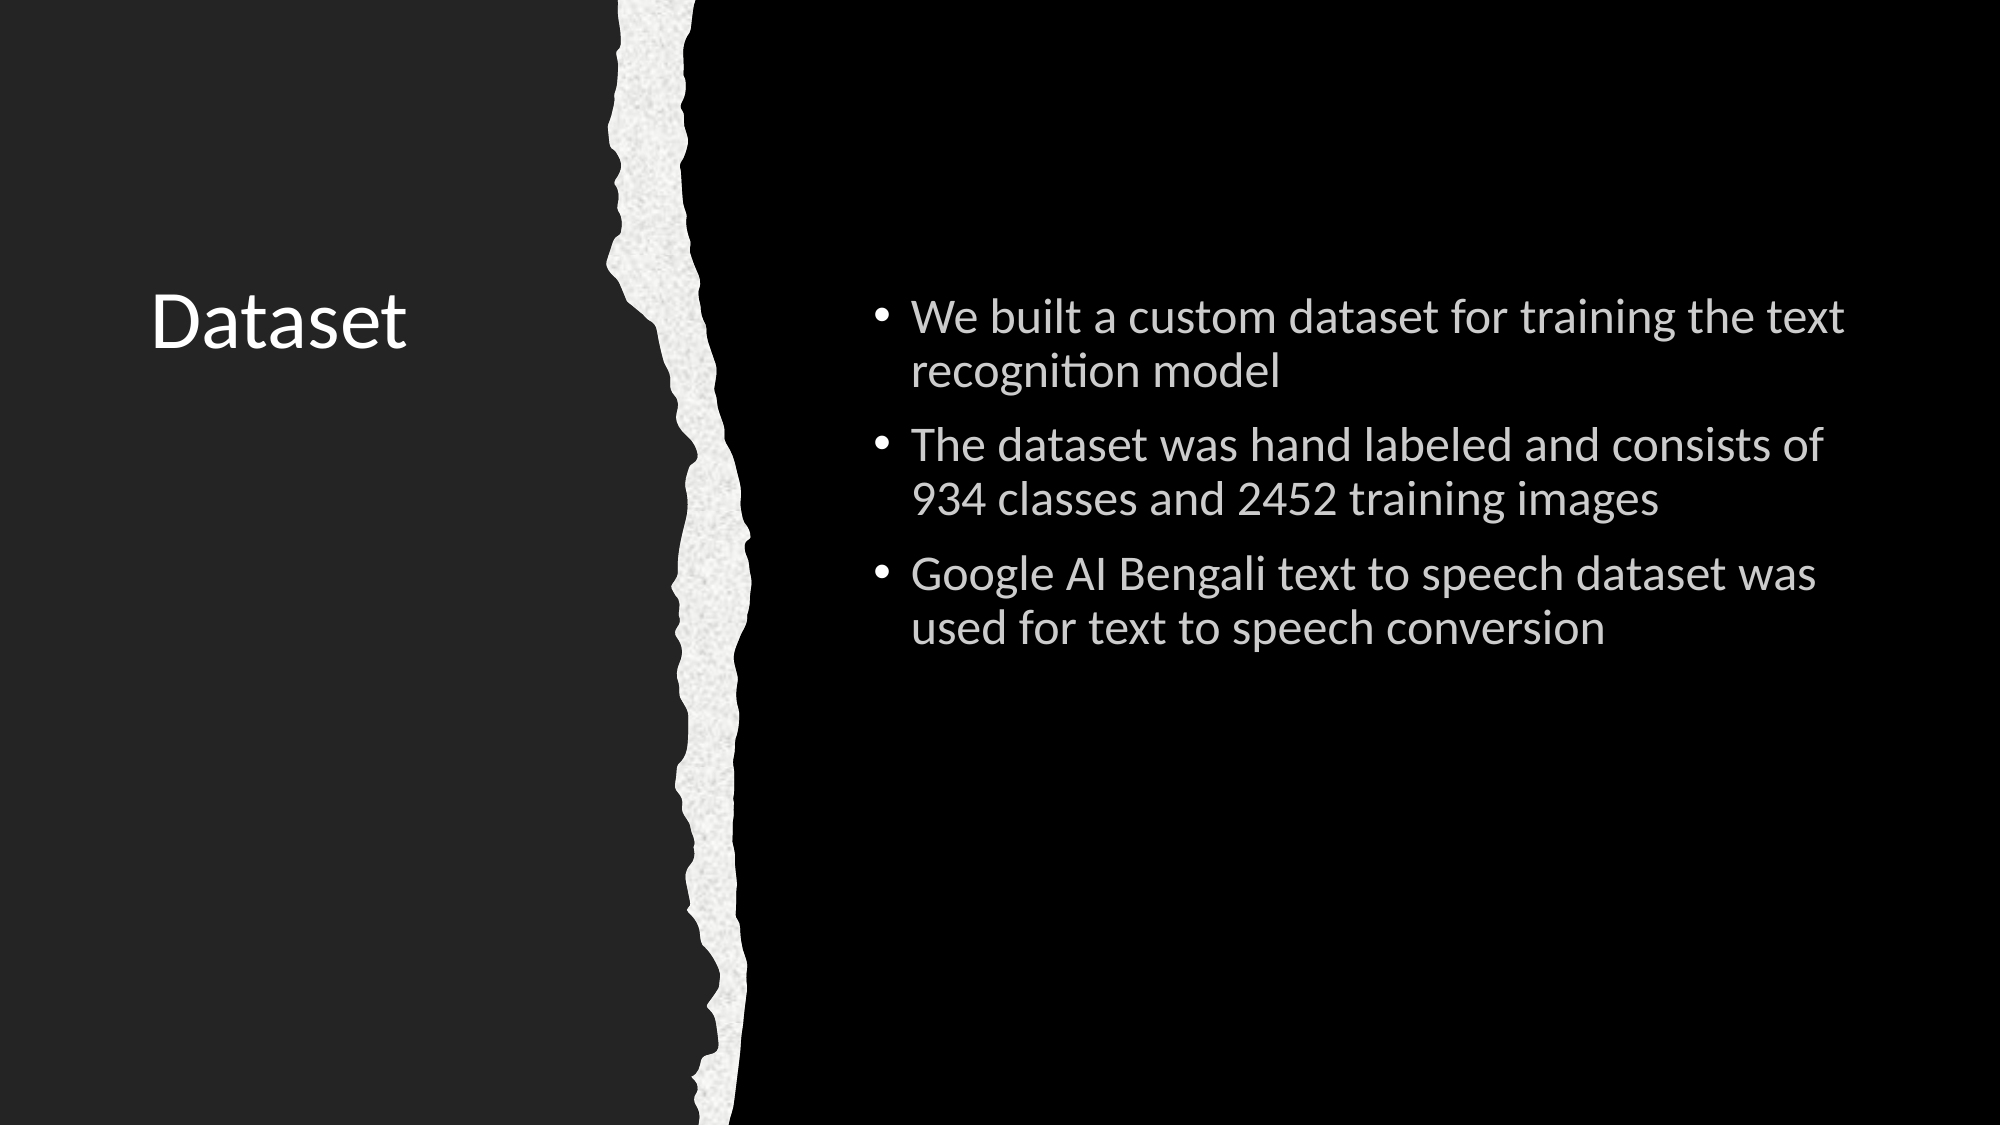

# Dataset
We built a custom dataset for training the text recognition model
The dataset was hand labeled and consists of 934 classes and 2452 training images
Google AI Bengali text to speech dataset was used for text to speech conversion